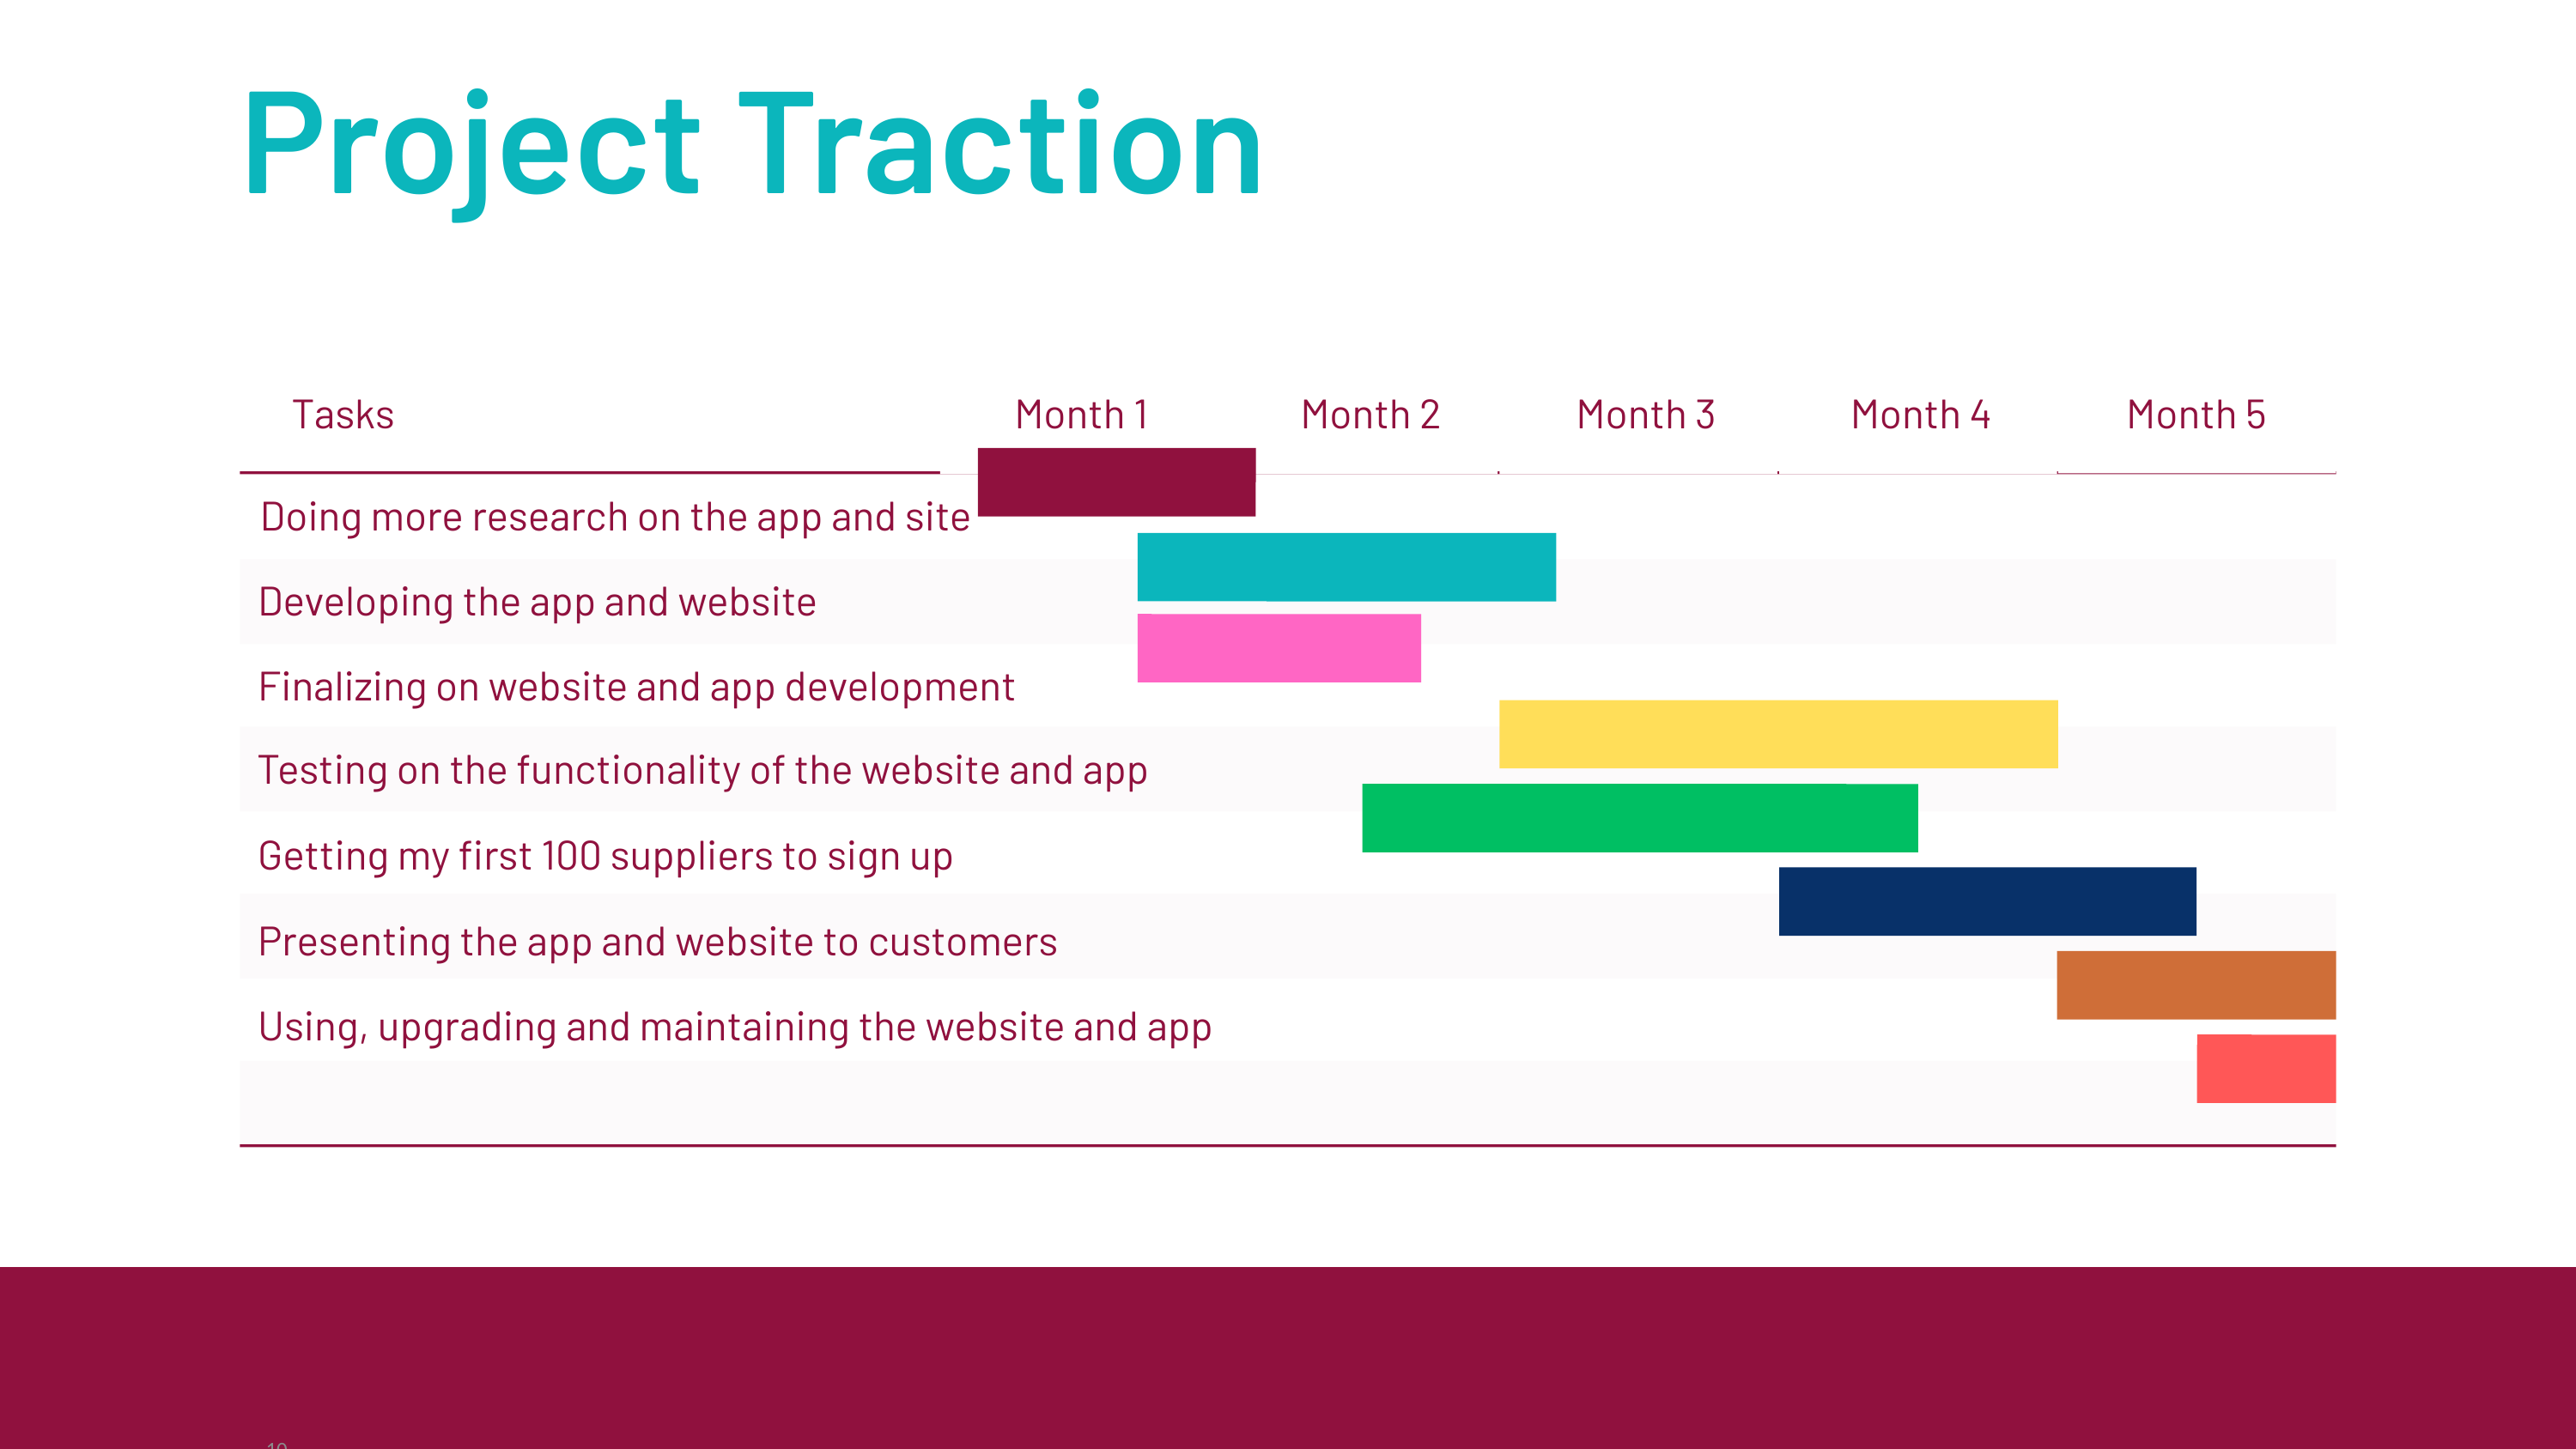

Project Traction

Month 1
Month 2
Month 3
Month 4
Month 5
Tasks

Doing more research on the app and site

Developing the app and website

Finalizing on website and app development

Testing on the functionality of the website and app

Getting my first 100 suppliers to sign up

Presenting the app and website to customers

Using, upgrading and maintaining the website and app

10